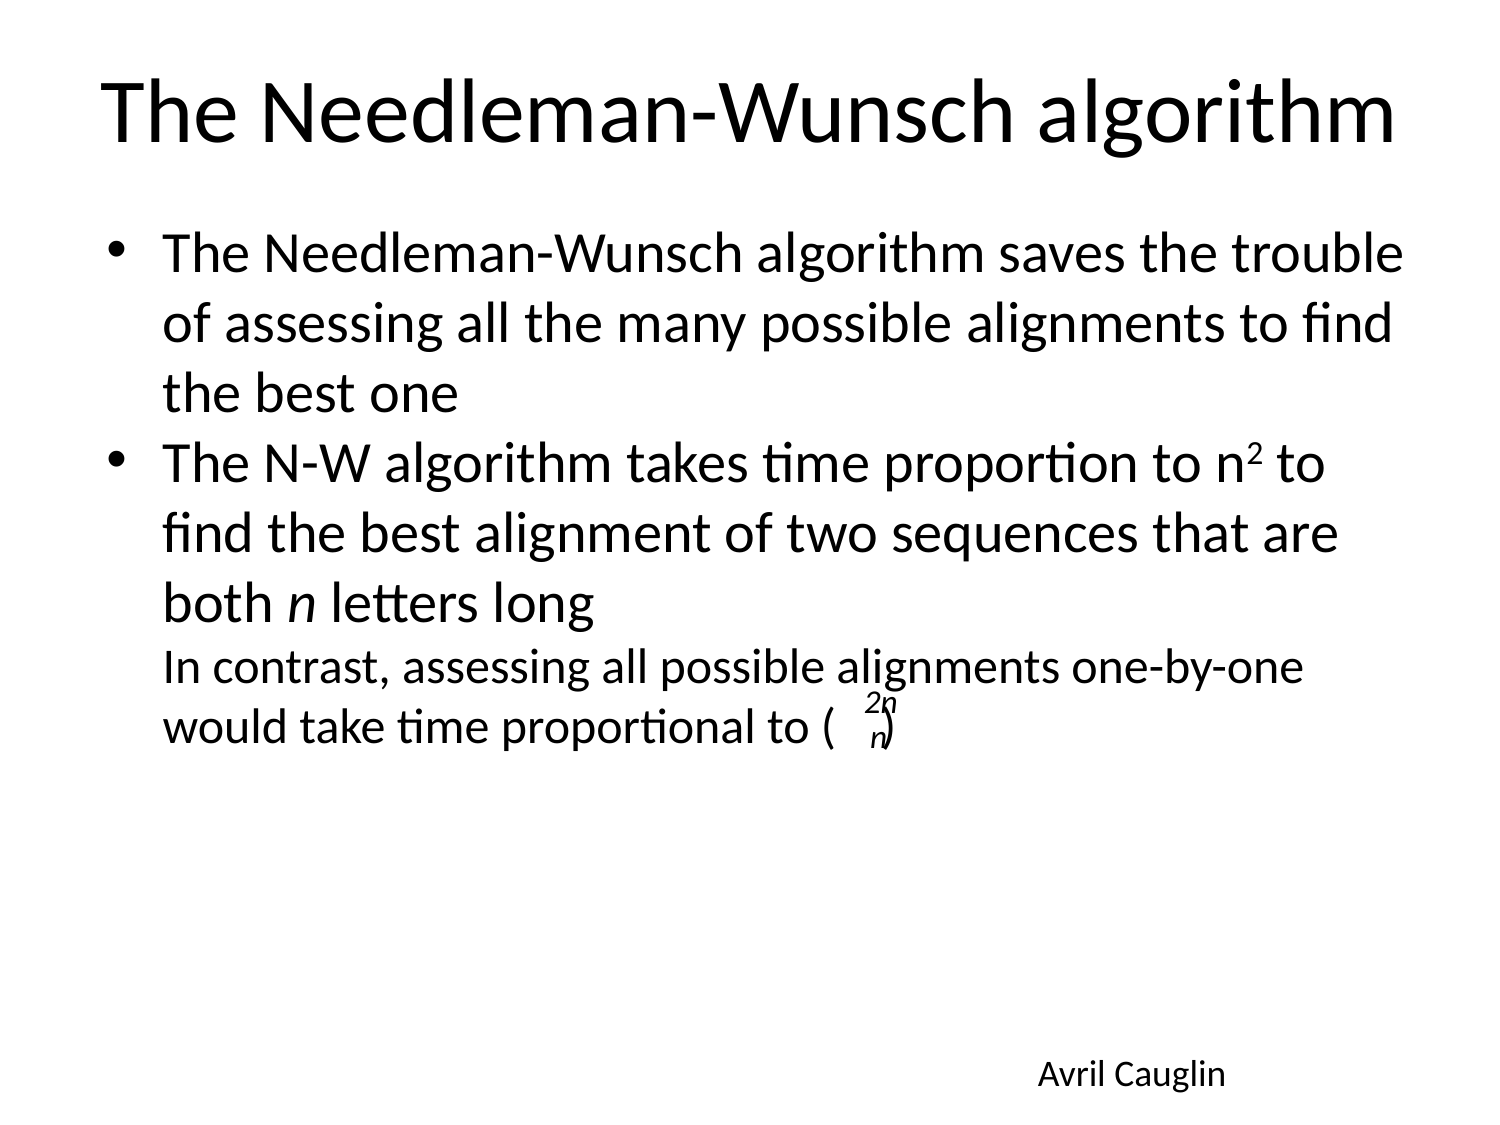

# The Needleman-Wunsch algorithm
The Needleman-Wunsch algorithm saves the trouble of assessing all the many possible alignments to find the best one
The N-W algorithm takes time proportion to n2 to find the best alignment of two sequences that are both n letters long
	In contrast, assessing all possible alignments one-by-one 	would take time proportional to (    )

2n
n
Avril Cauglin